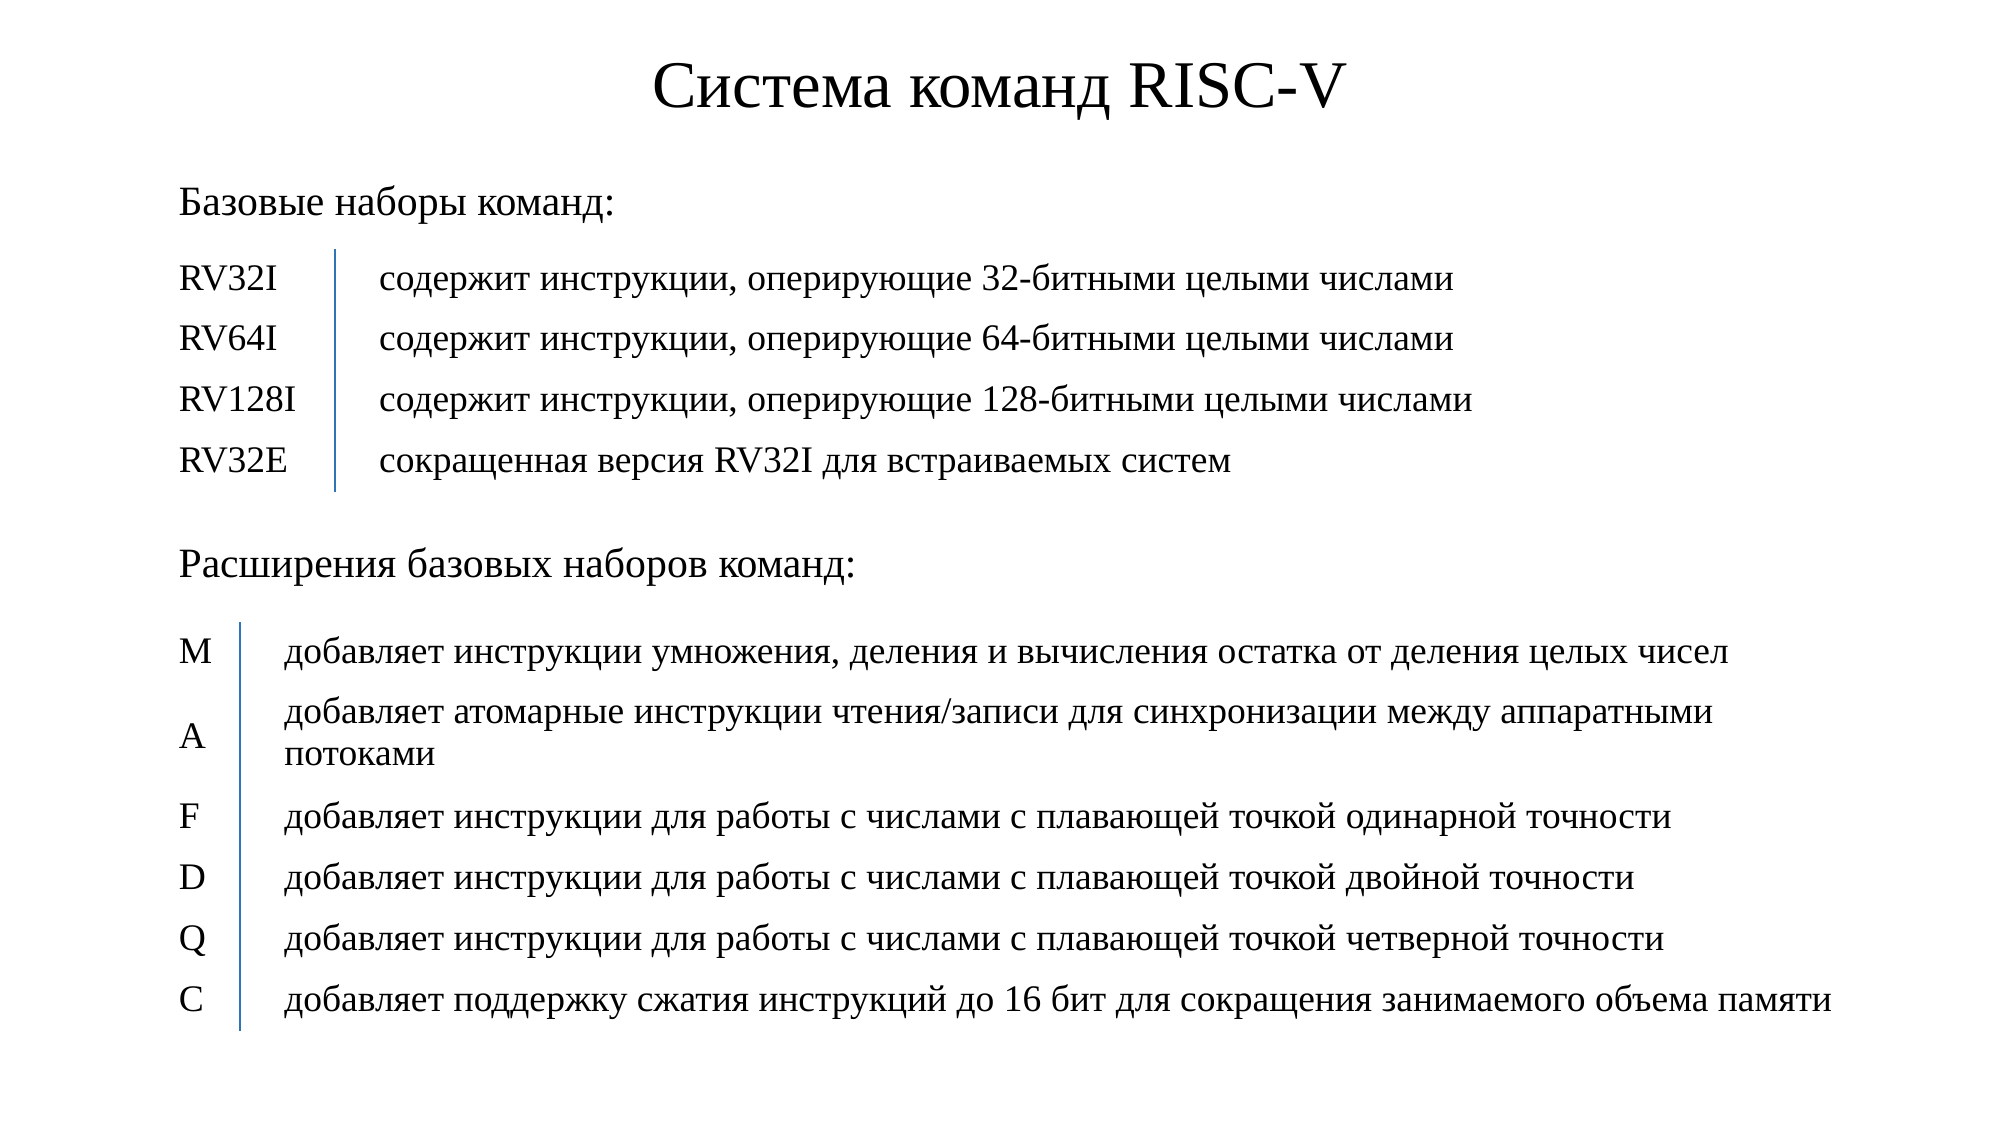

Система команд RISC-V
Базовые наборы команд:
| RV32I | содержит инструкции, оперирующие 32-битными целыми числами |
| --- | --- |
| RV64I | содержит инструкции, оперирующие 64-битными целыми числами |
| RV128I | содержит инструкции, оперирующие 128-битными целыми числами |
| RV32E | сокращенная версия RV32I для встраиваемых систем |
Расширения базовых наборов команд:
| M | добавляет инструкции умножения, деления и вычисления остатка от деления целых чисел |
| --- | --- |
| A | добавляет атомарные инструкции чтения/записи для синхронизации между аппаратными потоками |
| F | добавляет инструкции для работы с числами с плавающей точкой одинарной точности |
| D | добавляет инструкции для работы с числами с плавающей точкой двойной точности |
| Q | добавляет инструкции для работы с числами с плавающей точкой четверной точности |
| C | добавляет поддержку сжатия инструкций до 16 бит для сокращения занимаемого объема памяти |